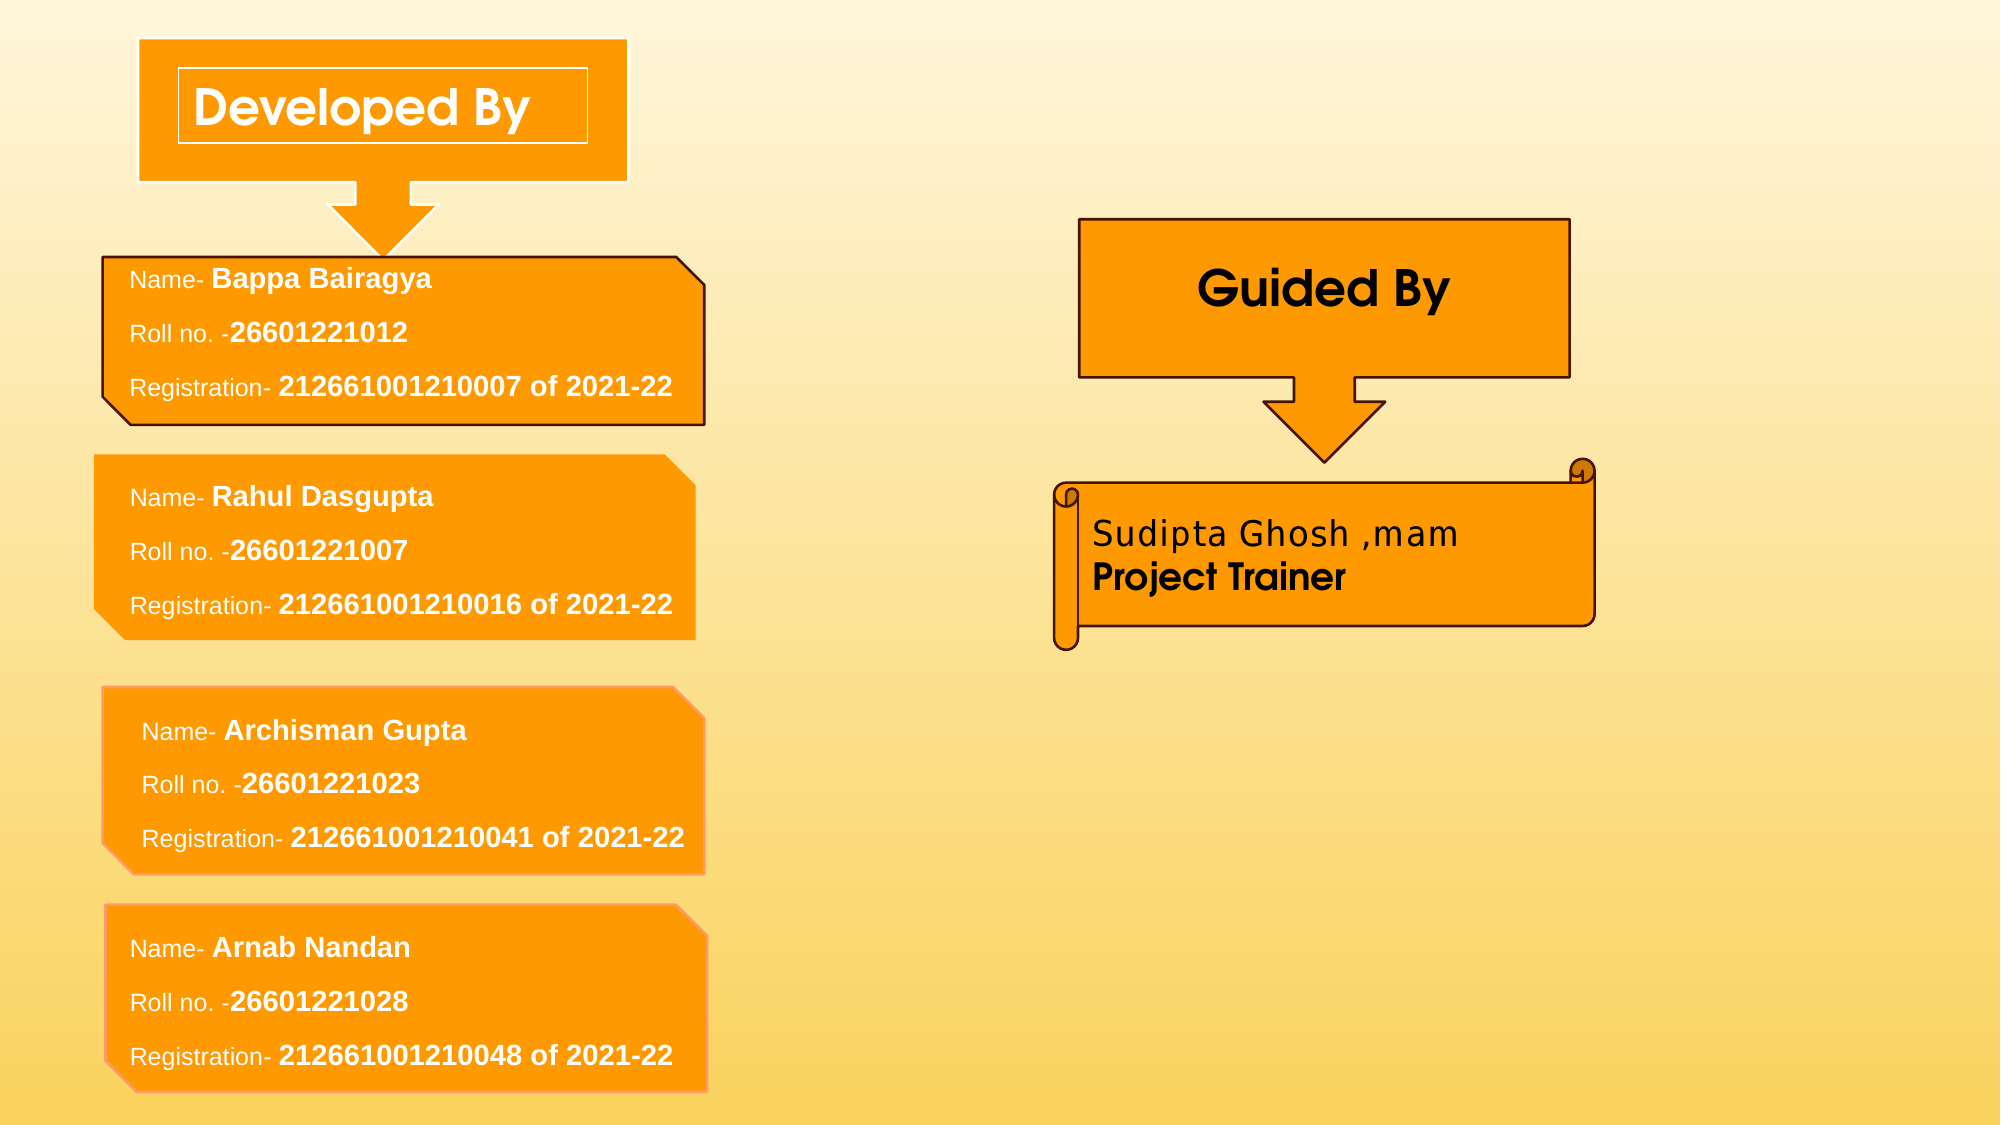

Developed By

Name- Bappa Bairagya
Roll no. -26601221012
Registration- 212661001210007 of 2021-22
Guided By

Sudipta Ghosh ,mam
Project Trainer
Name- Rahul Dasgupta
Roll no. -26601221007
Registration- 212661001210016 of 2021-22

Name- Archisman Gupta
Roll no. -26601221023
Registration- 212661001210041 of 2021-22

Name- Arnab Nandan
Roll no. -26601221028
Registration- 212661001210048 of 2021-22